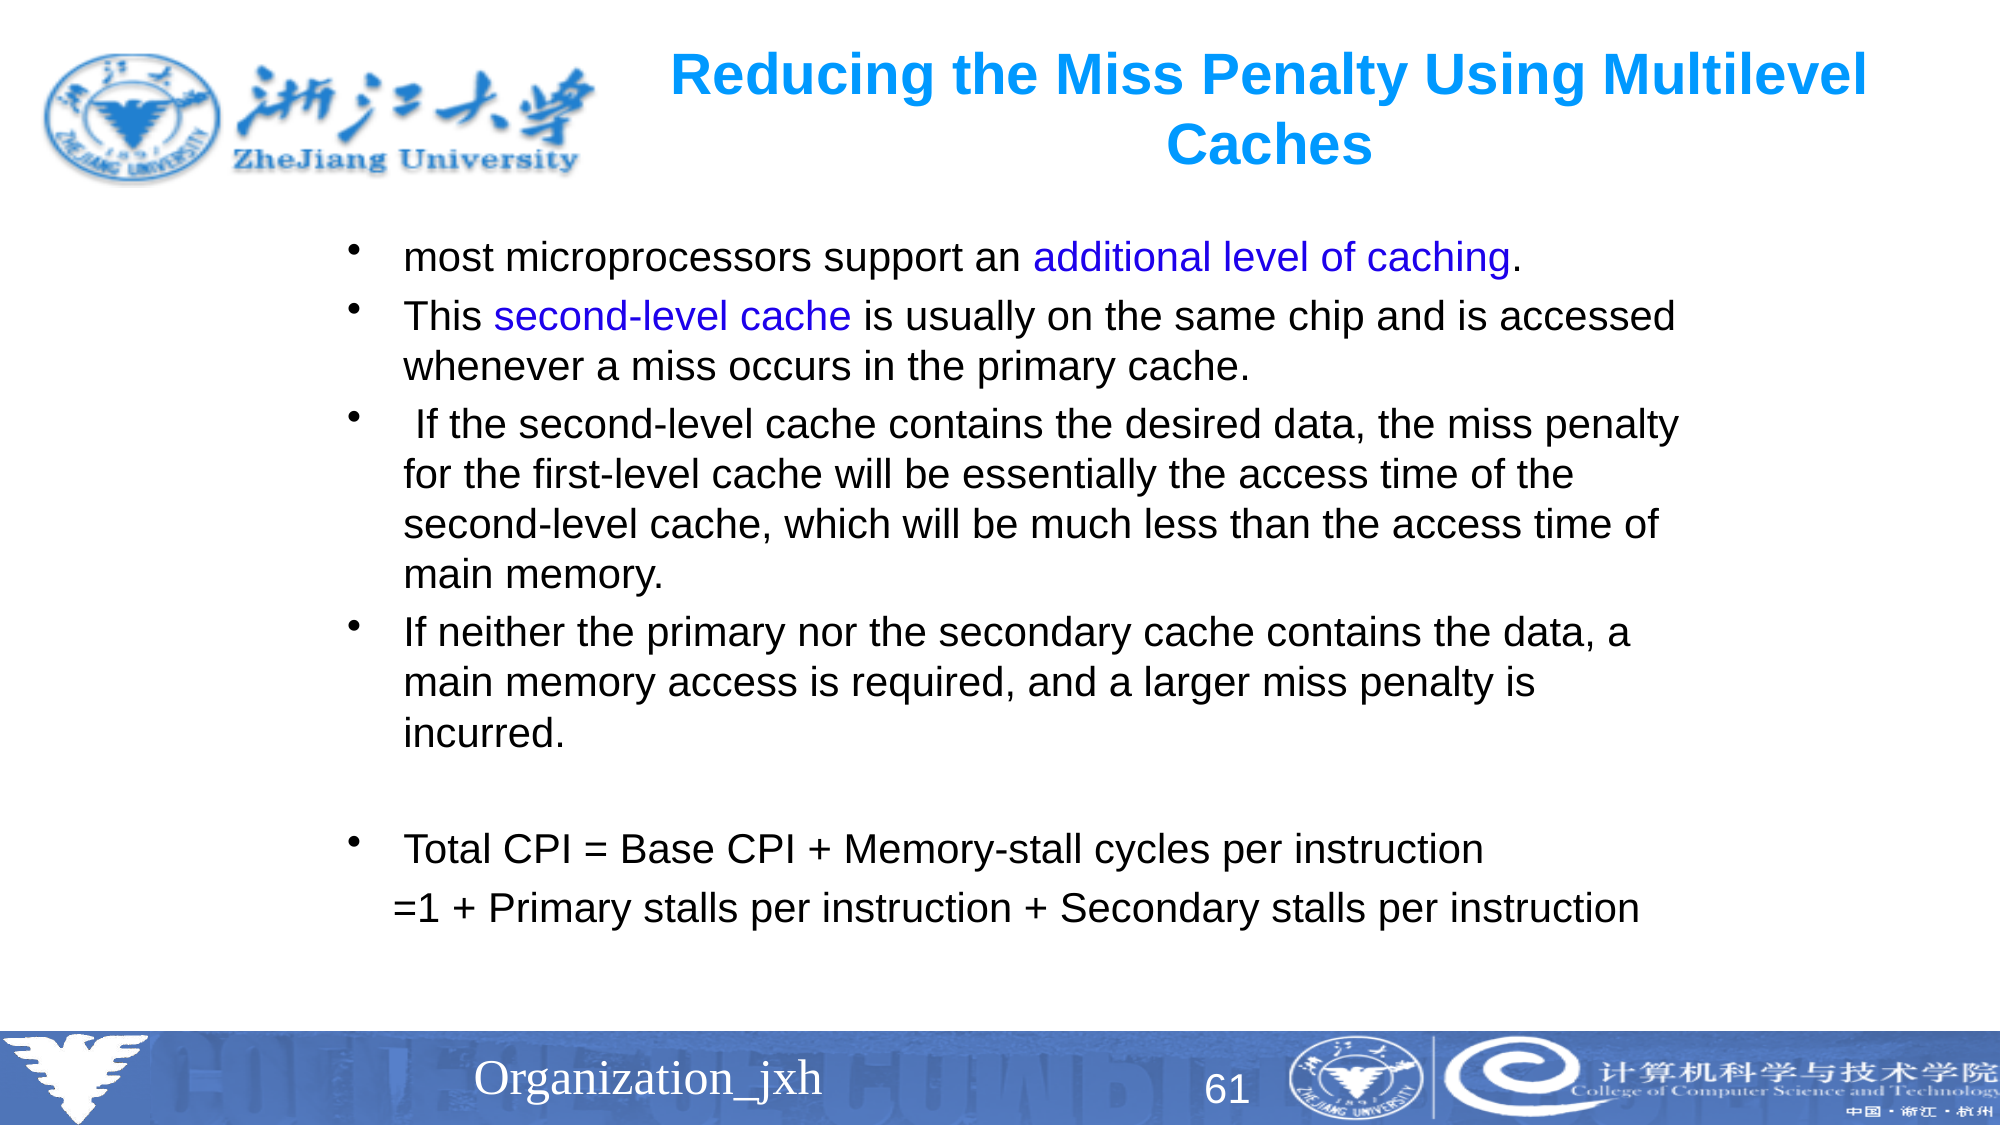

# Reducing the Miss Penalty Using Multilevel Caches
most microprocessors support an additional level of caching.
This second-level cache is usually on the same chip and is accessed whenever a miss occurs in the primary cache.
 If the second-level cache contains the desired data, the miss penalty for the first-level cache will be essentially the access time of the second-level cache, which will be much less than the access time of main memory.
If neither the primary nor the secondary cache contains the data, a main memory access is required, and a larger miss penalty is incurred.

Total CPI = Base CPI + Memory-stall cycles per instruction
    =1 + Primary stalls per instruction + Secondary stalls per instruction